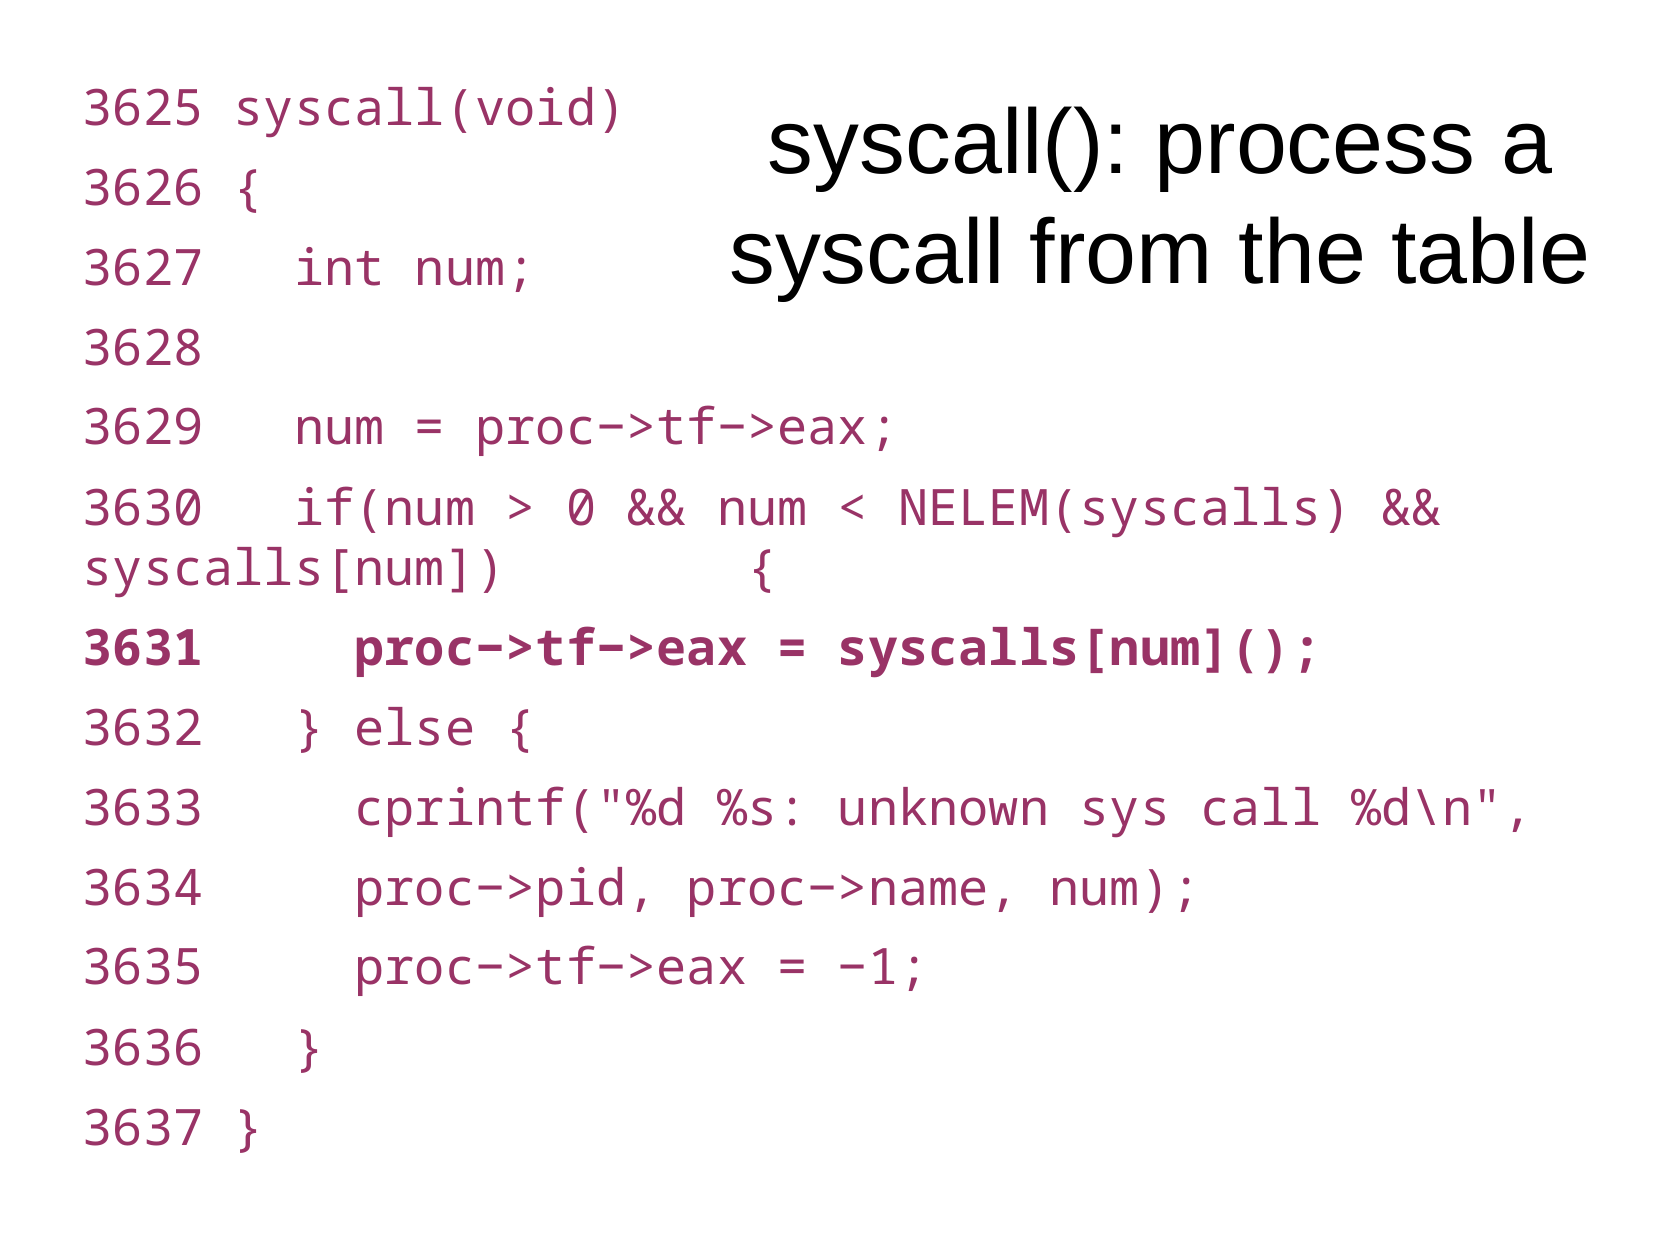

3625 syscall(void)
3626 {
3627   int num;
3628
3629   num = proc−>tf−>eax;
3630   if(num > 0 && num < NELEM(syscalls) && syscalls[num])        {
3631     proc−>tf−>eax = syscalls[num]();
3632   } else {
3633     cprintf("%d %s: unknown sys call %d\n",
3634     proc−>pid, proc−>name, num);
3635     proc−>tf−>eax = −1;
3636   }
3637 }
syscall(): process a syscall from the table